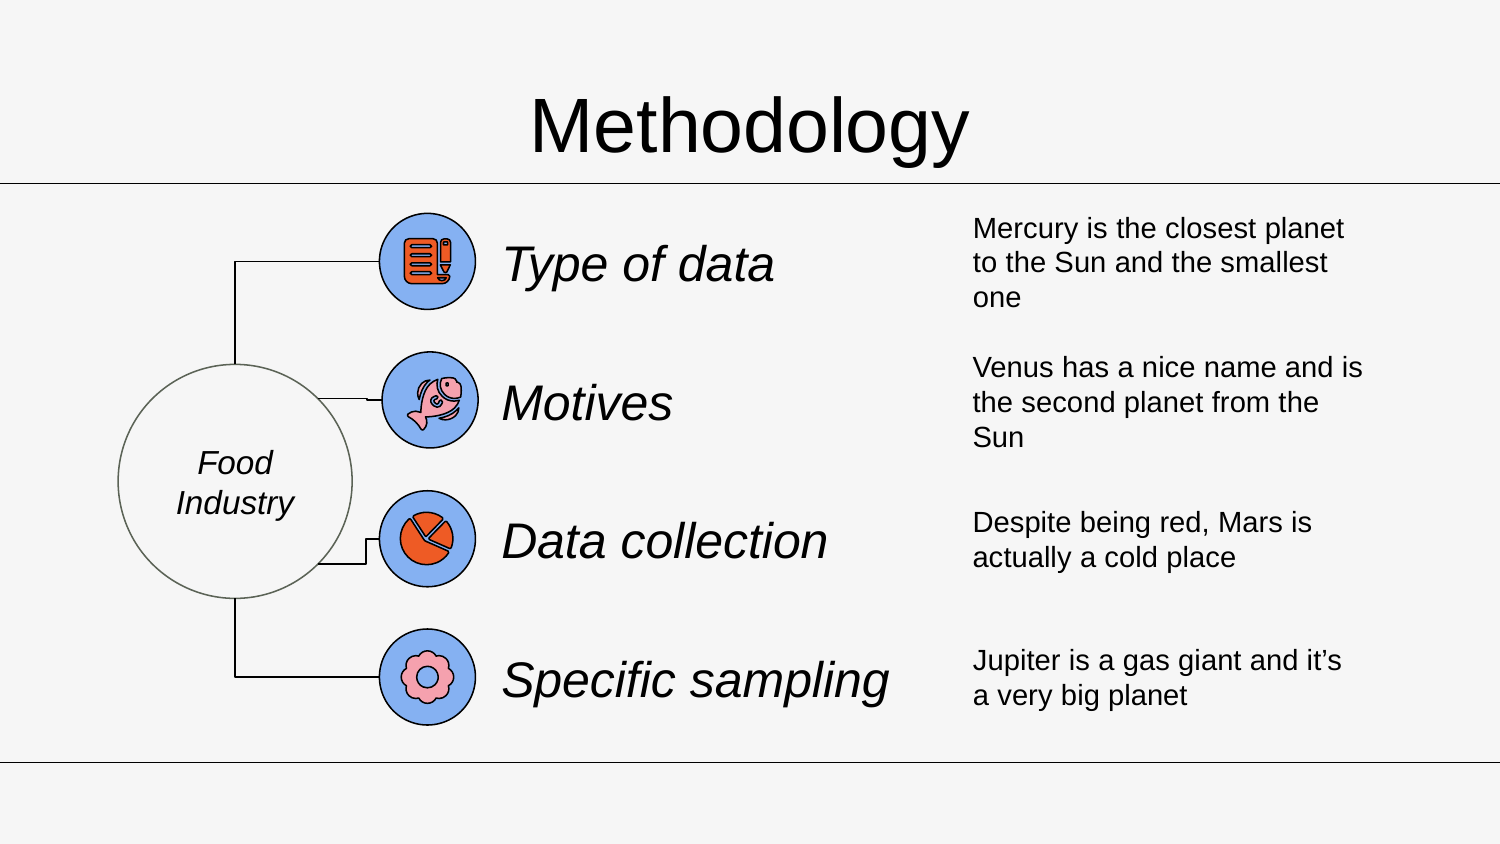

# Methodology
Mercury is the closest planet to the Sun and the smallest one

Type of data

Venus has a nice name and is the second planet from the Sun

Motives
Food Industry

Despite being red, Mars is actually a cold place

Data collection

Jupiter is a gas giant and it’s a very big planet

Specific sampling